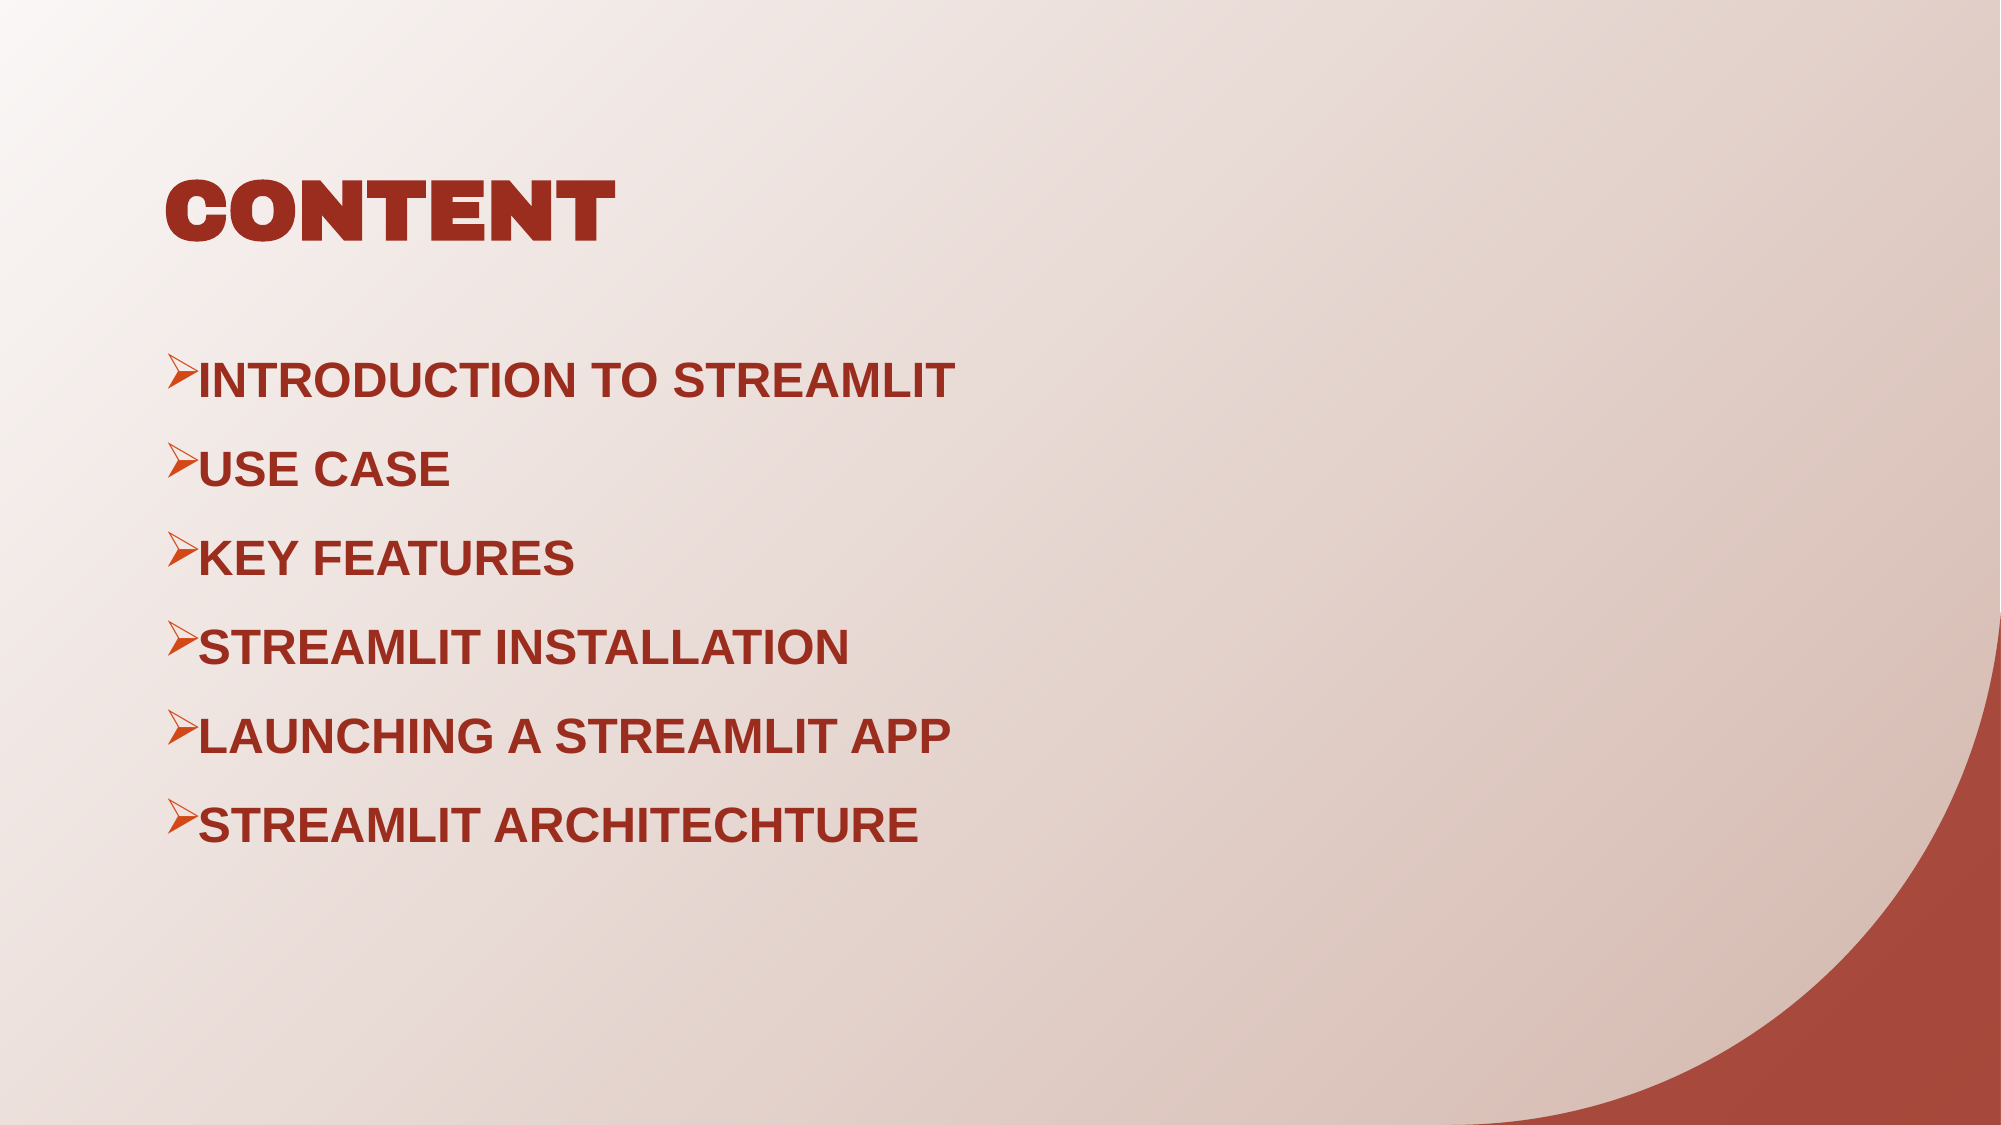

# CONTENT
INTRODUCTION TO STREAMLIT
USE CASE
KEY FEATURES
STREAMLIT INSTALLATION
LAUNCHING A STREAMLIT APP
STREAMLIT ARCHITECHTURE